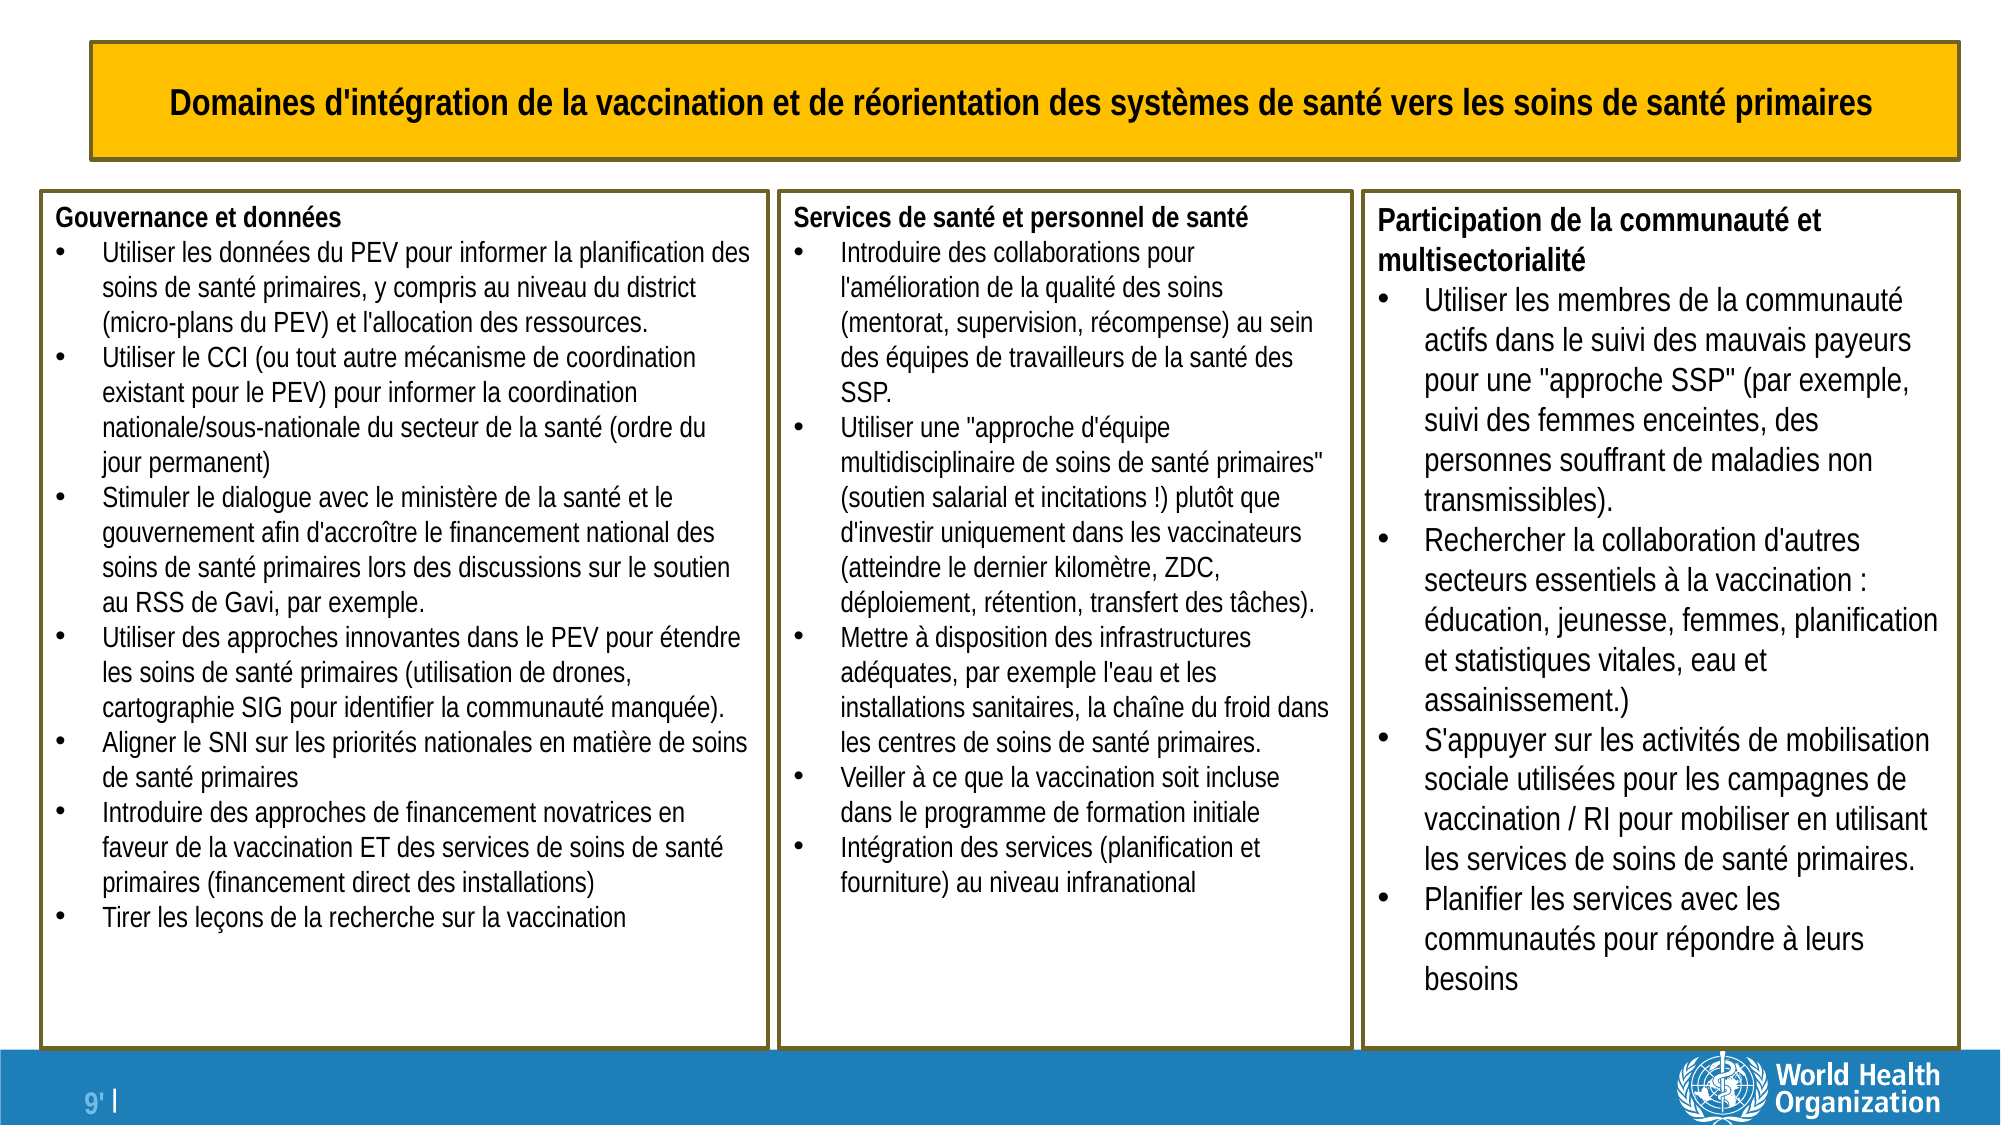

Domaines d'intégration de la vaccination et de réorientation des systèmes de santé vers les soins de santé primaires
Services de santé et personnel de santé
Introduire des collaborations pour l'amélioration de la qualité des soins (mentorat, supervision, récompense) au sein des équipes de travailleurs de la santé des SSP.
Utiliser une "approche d'équipe multidisciplinaire de soins de santé primaires" (soutien salarial et incitations !) plutôt que d'investir uniquement dans les vaccinateurs (atteindre le dernier kilomètre, ZDC, déploiement, rétention, transfert des tâches).
Mettre à disposition des infrastructures adéquates, par exemple l'eau et les installations sanitaires, la chaîne du froid dans les centres de soins de santé primaires.
Veiller à ce que la vaccination soit incluse dans le programme de formation initiale
Intégration des services (planification et fourniture) au niveau infranational
Participation de la communauté et multisectorialité
Utiliser les membres de la communauté actifs dans le suivi des mauvais payeurs pour une "approche SSP" (par exemple, suivi des femmes enceintes, des personnes souffrant de maladies non transmissibles).
Rechercher la collaboration d'autres secteurs essentiels à la vaccination : éducation, jeunesse, femmes, planification et statistiques vitales, eau et assainissement.)
S'appuyer sur les activités de mobilisation sociale utilisées pour les campagnes de vaccination / RI pour mobiliser en utilisant les services de soins de santé primaires.
Planifier les services avec les communautés pour répondre à leurs besoins
Gouvernance et données
Utiliser les données du PEV pour informer la planification des soins de santé primaires, y compris au niveau du district (micro-plans du PEV) et l'allocation des ressources.
Utiliser le CCI (ou tout autre mécanisme de coordination existant pour le PEV) pour informer la coordination nationale/sous-nationale du secteur de la santé (ordre du jour permanent)
Stimuler le dialogue avec le ministère de la santé et le gouvernement afin d'accroître le financement national des soins de santé primaires lors des discussions sur le soutien au RSS de Gavi, par exemple.
Utiliser des approches innovantes dans le PEV pour étendre les soins de santé primaires (utilisation de drones, cartographie SIG pour identifier la communauté manquée).
Aligner le SNI sur les priorités nationales en matière de soins de santé primaires
Introduire des approches de financement novatrices en faveur de la vaccination ET des services de soins de santé primaires (financement direct des installations)
Tirer les leçons de la recherche sur la vaccination